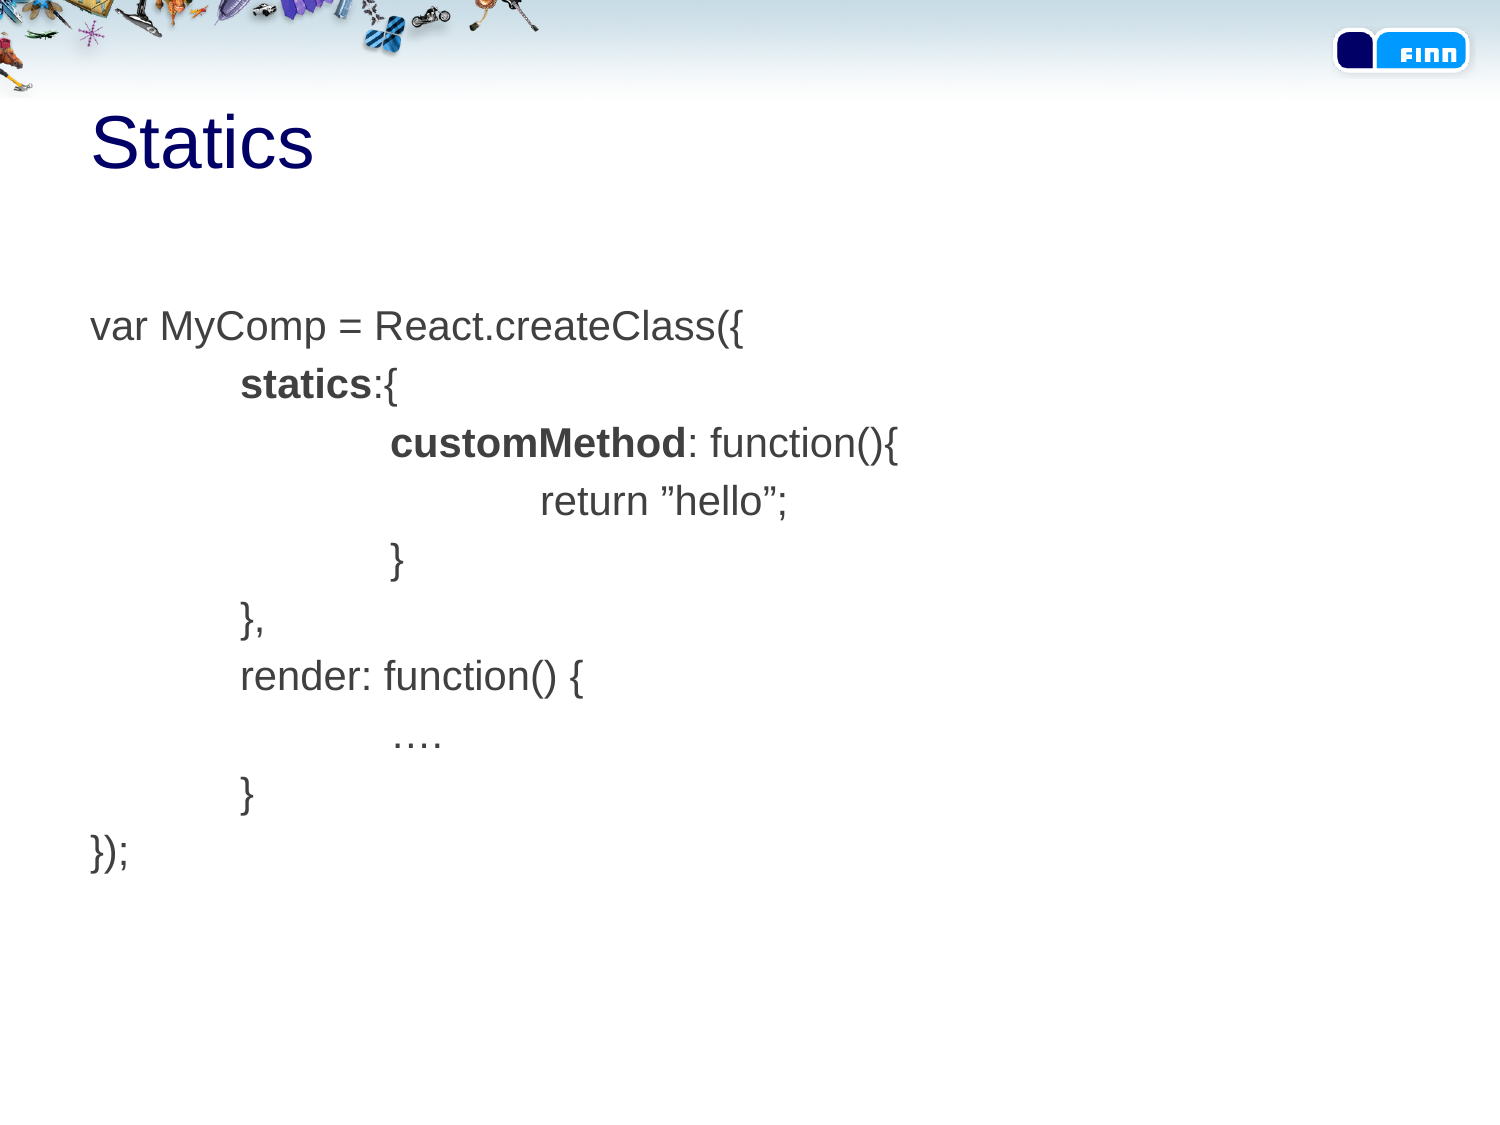

# Statics
var MyComp = React.createClass({
	statics:{
		customMethod: function(){
			return ”hello”;
		}
	},
	render: function() {
		….
	}
});